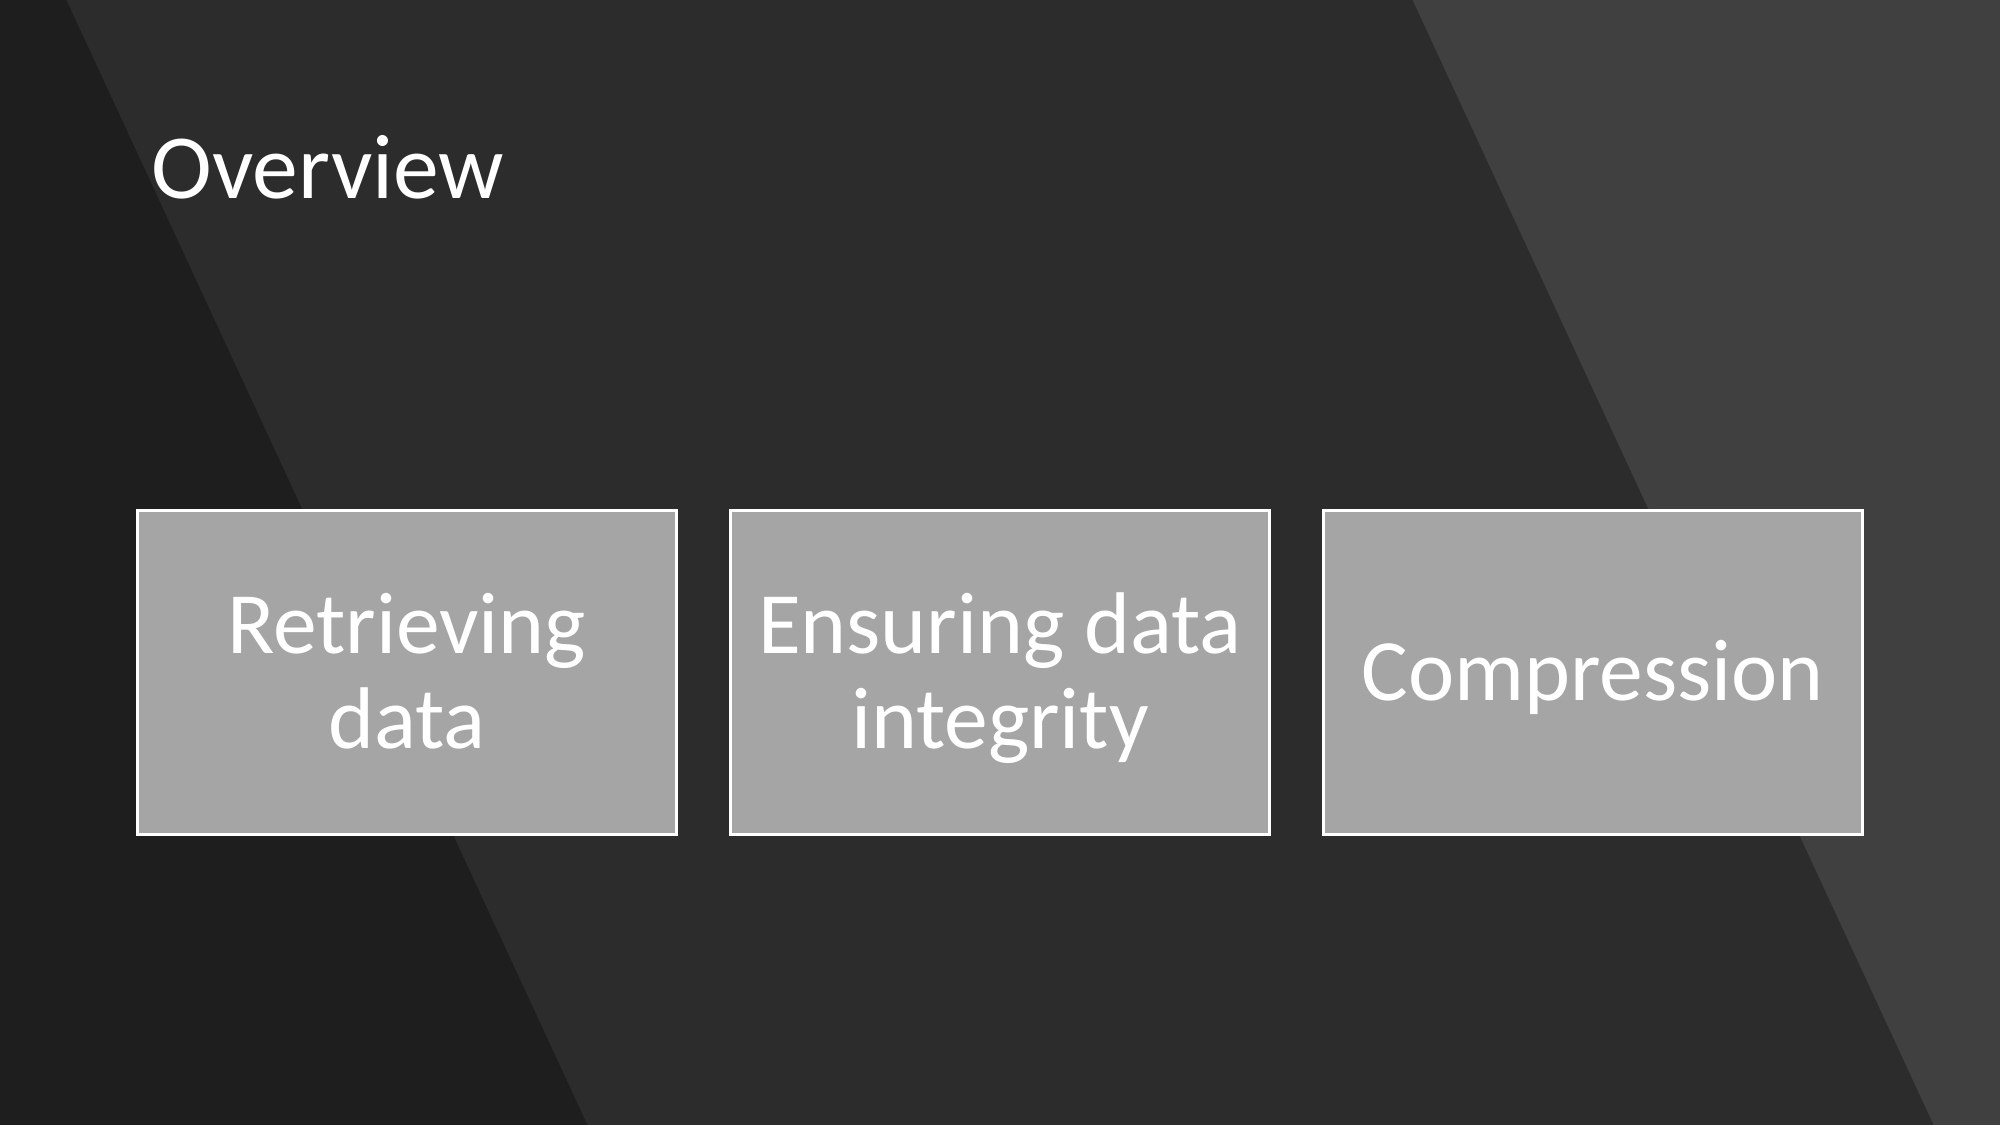

# Overview
Retrieving data
Ensuring data integrity
Compression